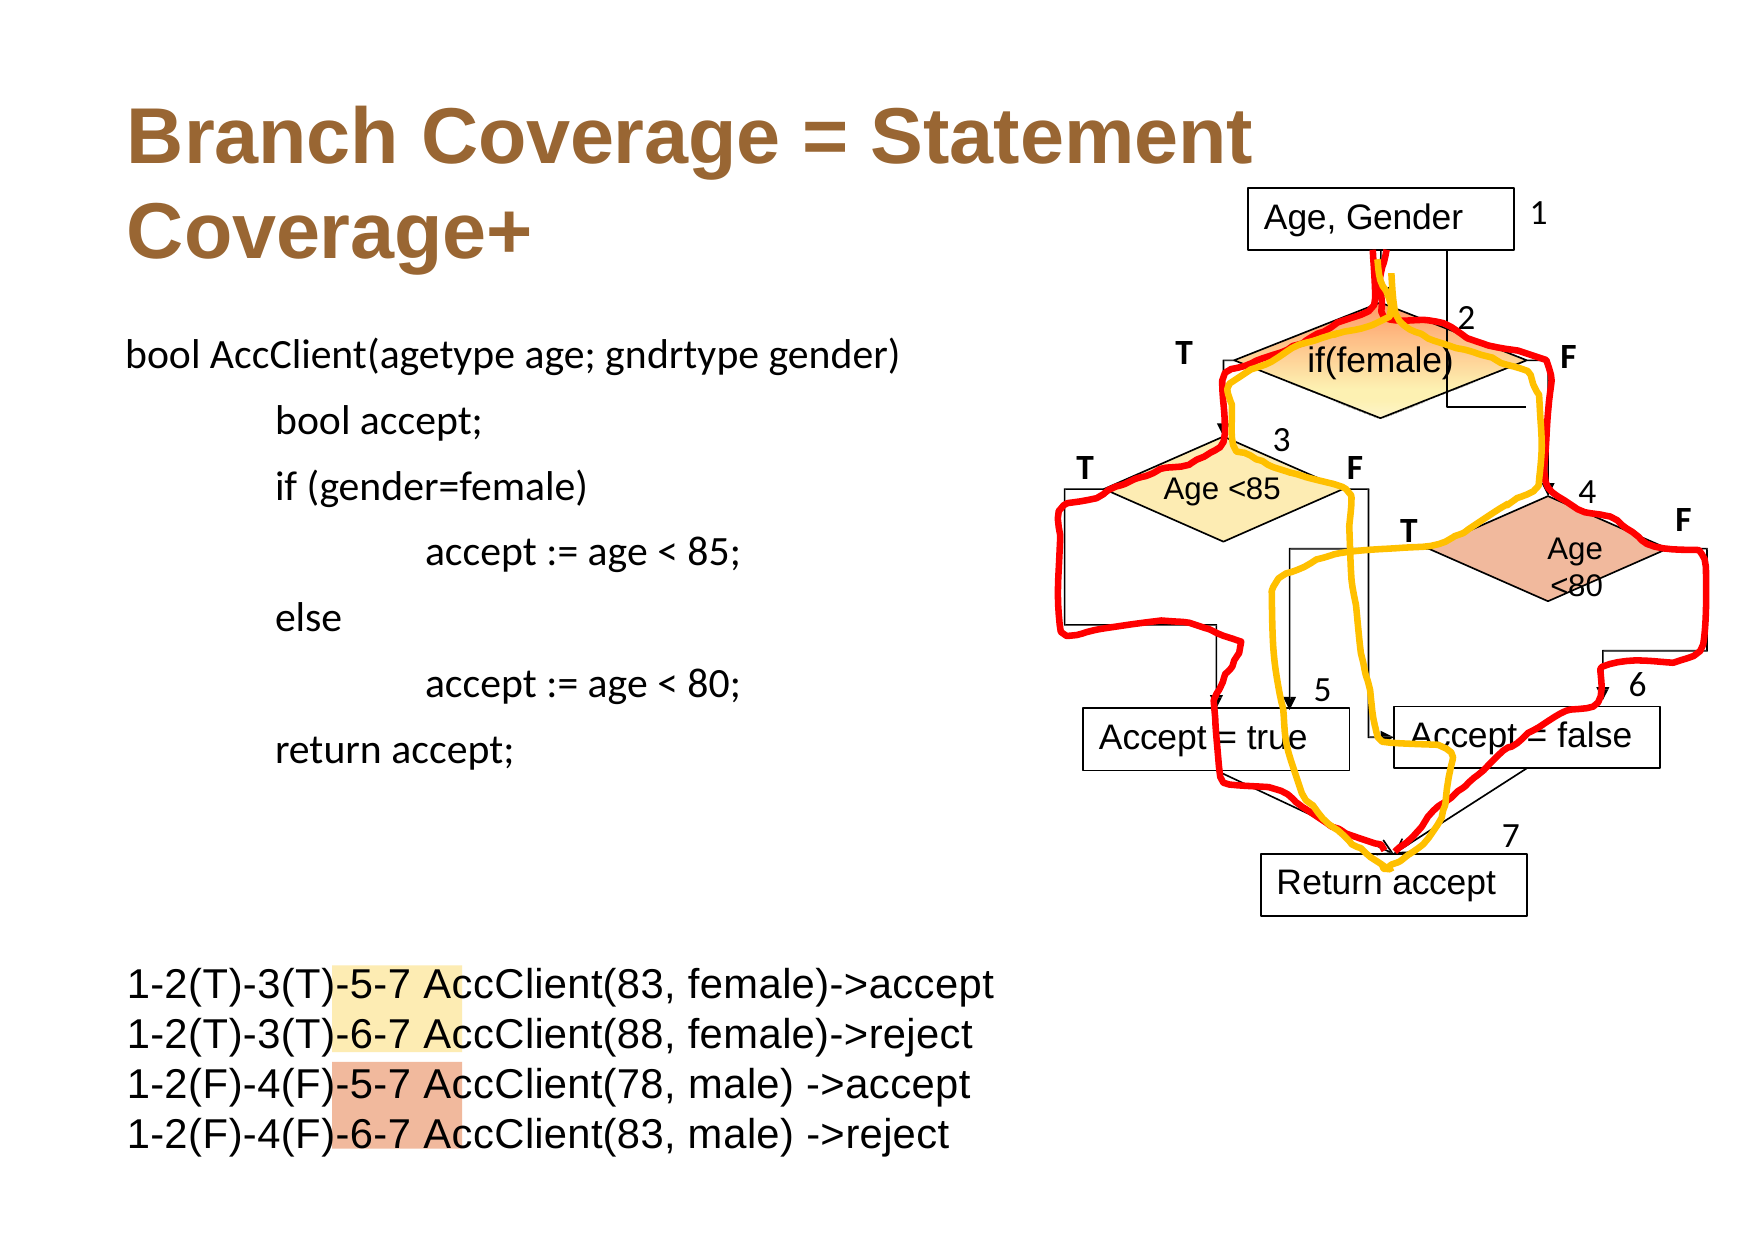

Branch Coverage = Statement Coverage+

1
Age, Gender

2

T
bool AccClient(agetype age; gndrtype gender)
	bool accept;
	if (gender=female)
		accept := age < 85;
	else
		accept := age < 80;
	return accept;
F
if(female)

3
Age <85

T
F
4

Age <80

F

T

6
5

Accept = false
Accept = true

7

Return accept
1-2(T)-3(T)-5-7 AccClient(83, female)->accept
1-2(T)-3(T)-6-7 AccClient(88, female)->reject
1-2(F)-4(F)-5-7 AccClient(78, male) ->accept
1-2(F)-4(F)-6-7 AccClient(83, male) ->reject